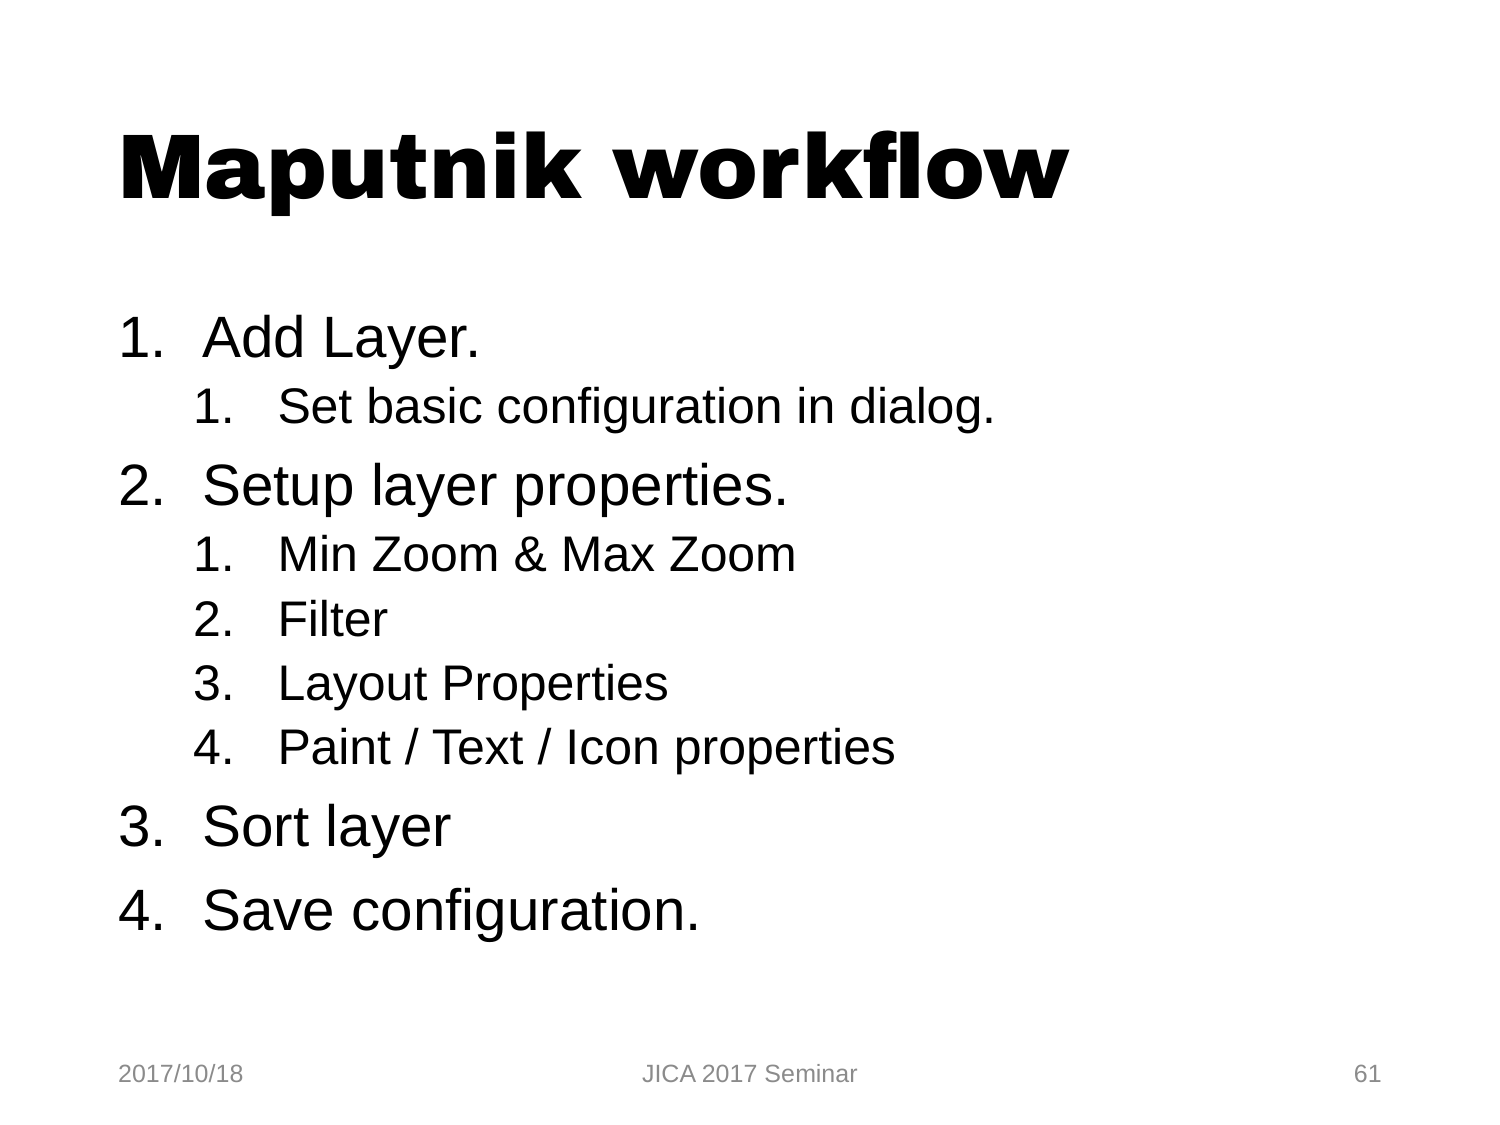

# Maputnik workflow
Add Layer.
Set basic configuration in dialog.
Setup layer properties.
Min Zoom & Max Zoom
Filter
Layout Properties
Paint / Text / Icon properties
Sort layer
Save configuration.

2017/10/18
JICA 2017 Seminar
61